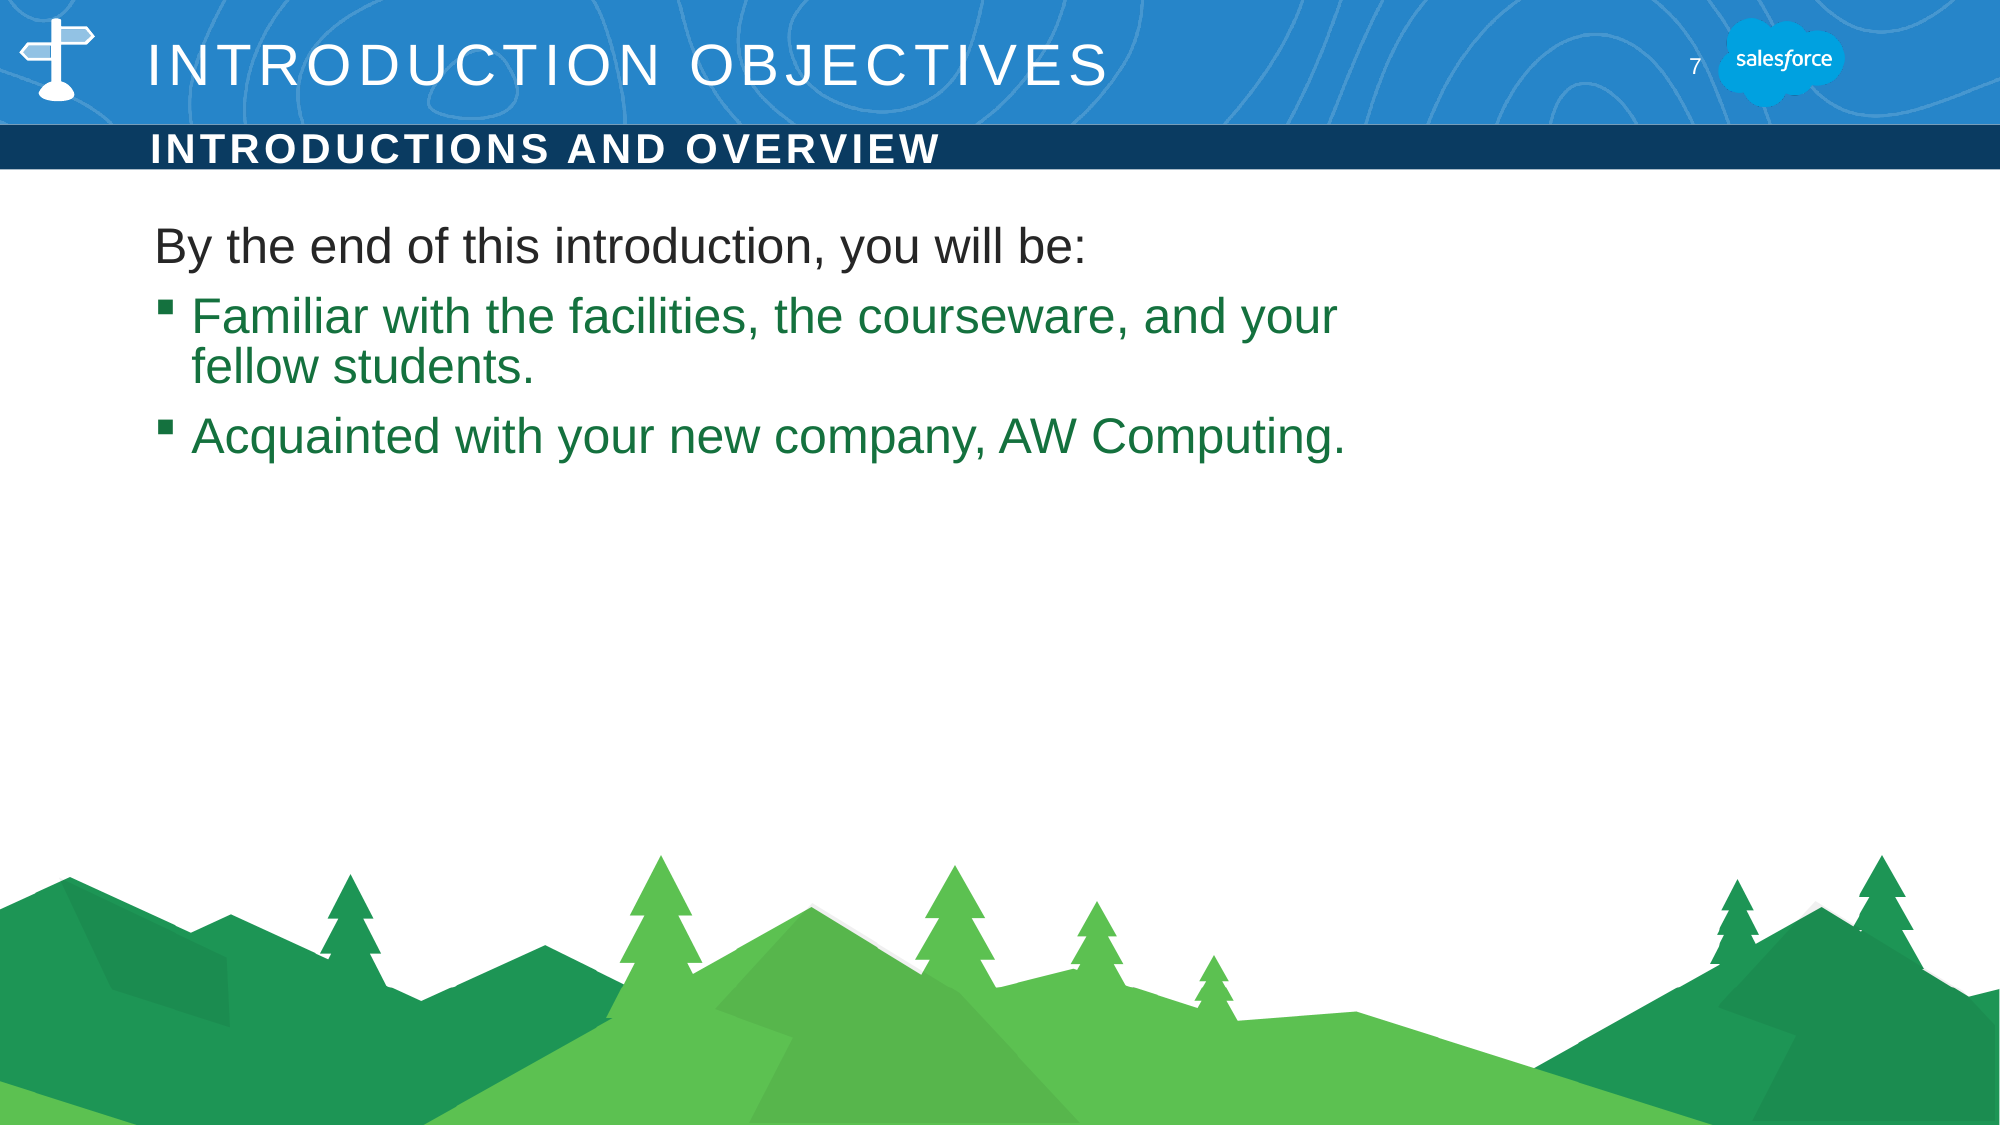

# Introduction Objectives
7
Introductions and Overview
By the end of this introduction, you will be:
Familiar with the facilities, the courseware, and your fellow students.
Acquainted with your new company, AW Computing.